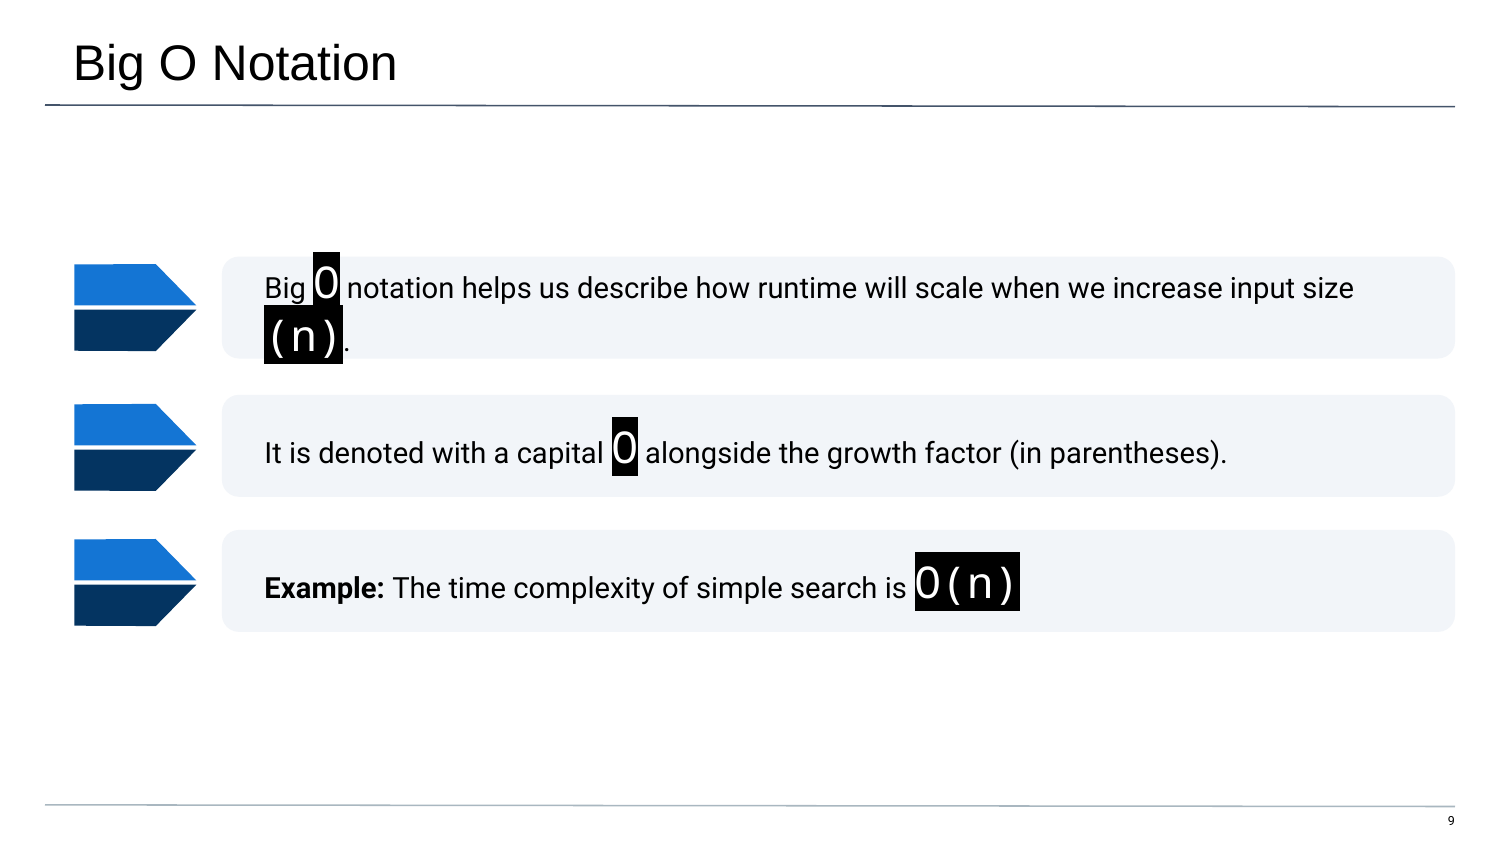

# Big O Notation

Big O notation helps us describe how runtime will scale when we increase input size (n).

It is denoted with a capital O alongside the growth factor (in parentheses).

Example: The time complexity of simple search is O(n)